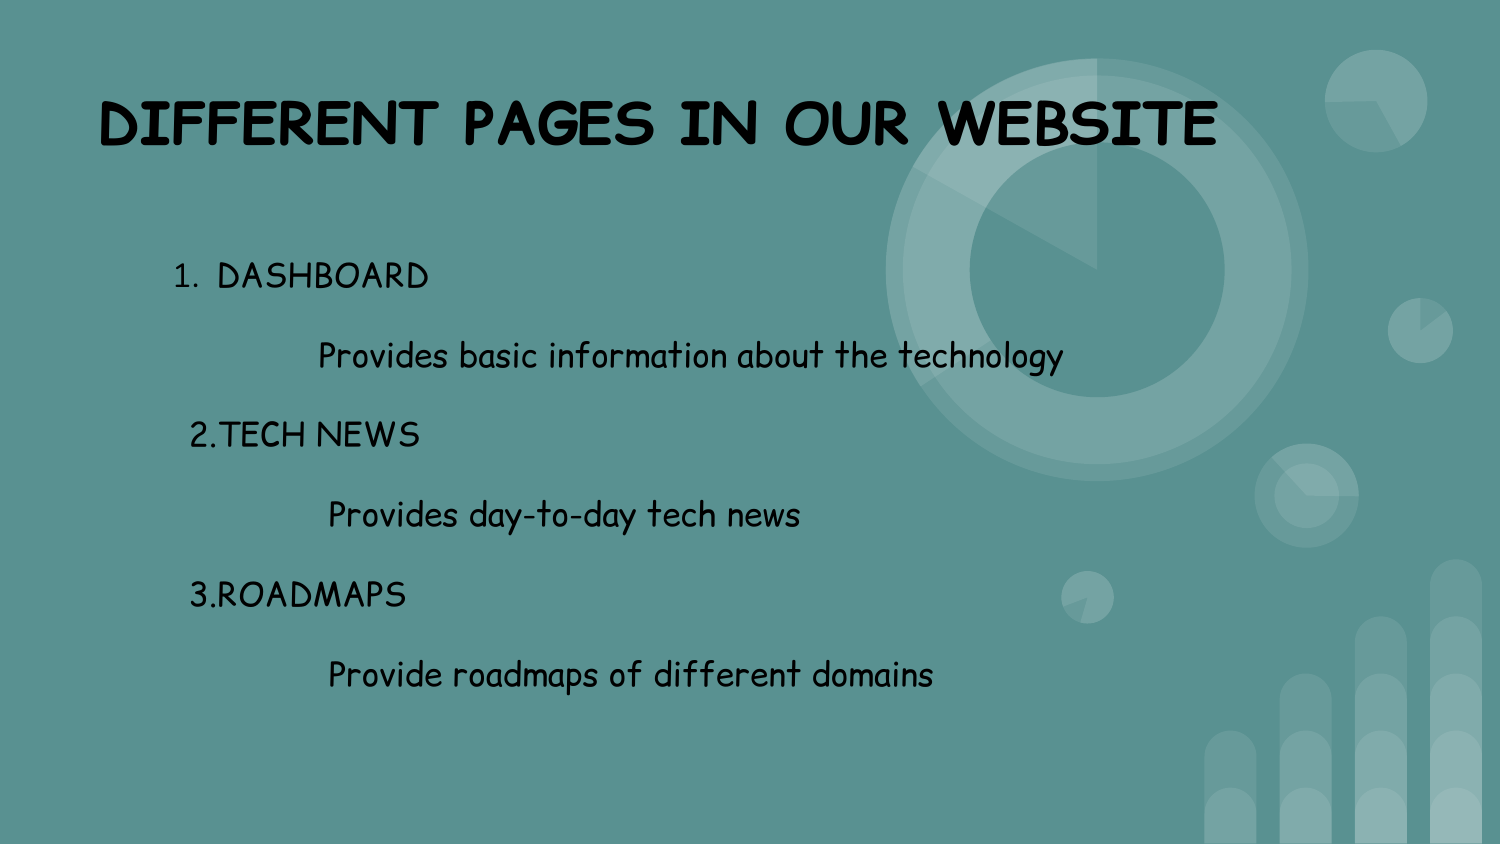

DIFFERENT PAGES IN OUR WEBSITE
       1.  DASHBOARD

                    Provides basic information about the technology

       2.TECH NEWS

                     Provides day-to-day tech news

       3.ROADMAPS

                     Provide roadmaps of different domains